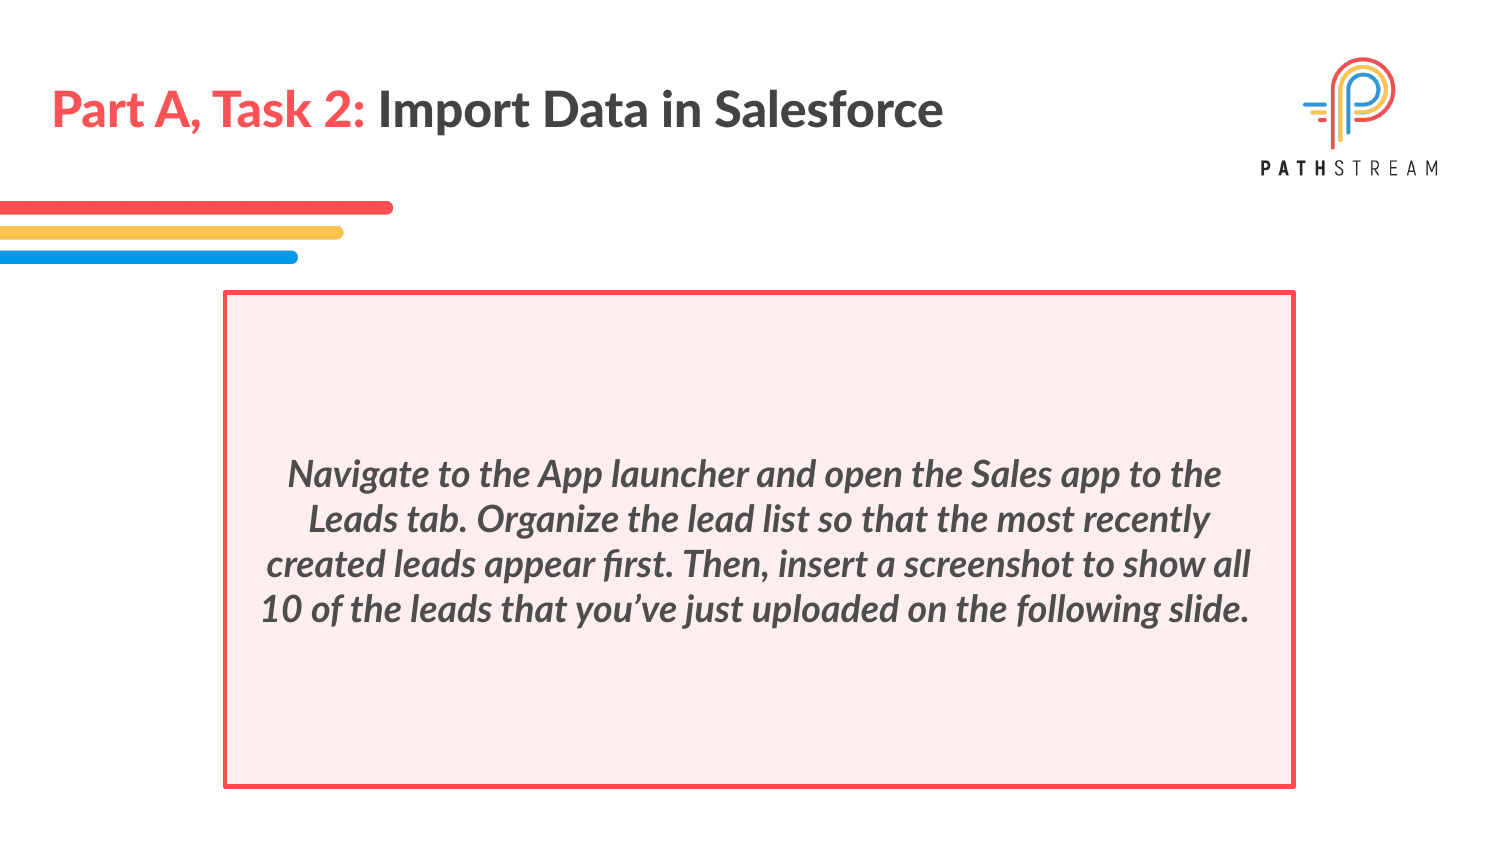

# Part A, Task 2: Import Data in Salesforce

Navigate to the App launcher and open the Sales app to the
Leads tab. Organize the lead list so that the most recently created leads appear first. Then, insert a screenshot to show all 10 of the leads that you’ve just uploaded on the following slide.